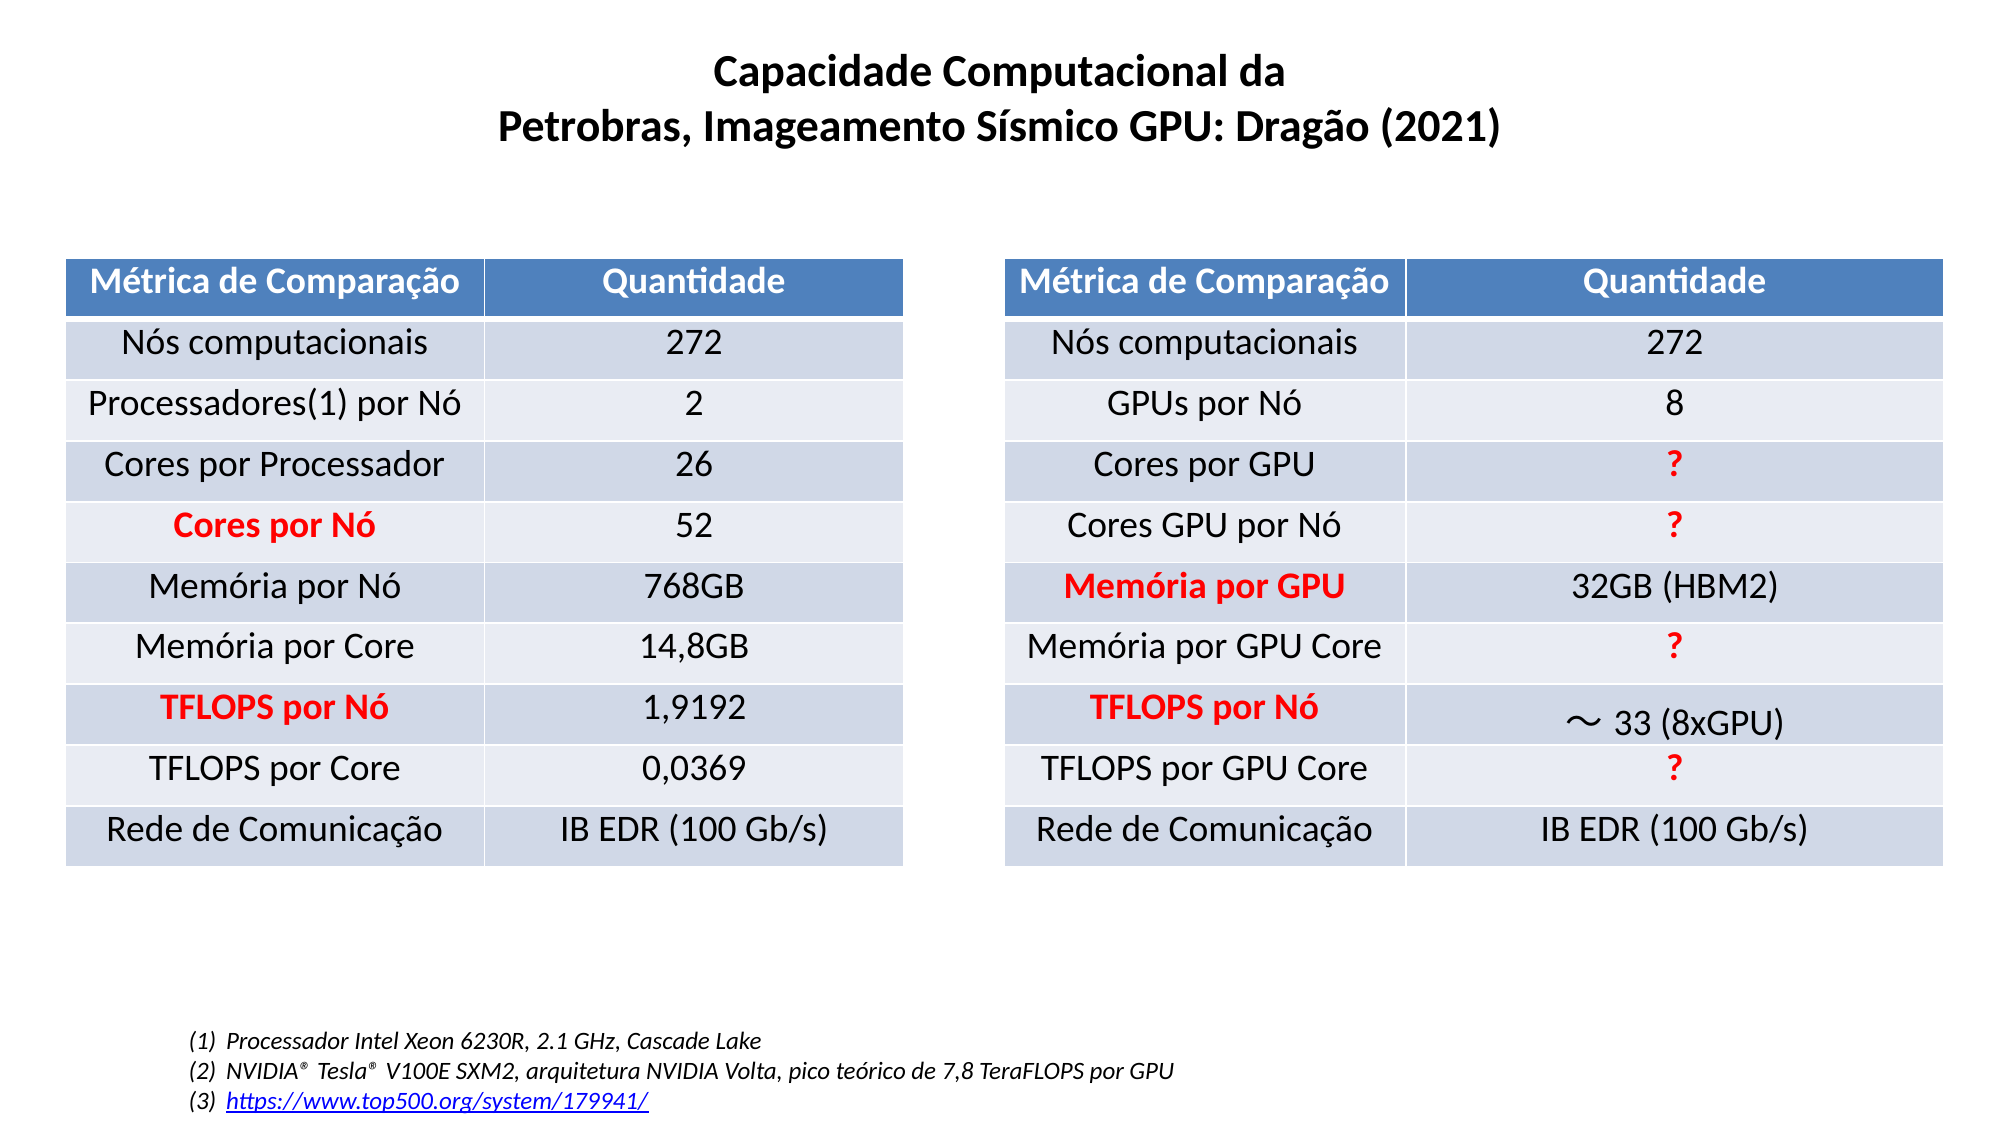

Capacidade Computacional da
Petrobras, Imageamento Sísmico GPU: Dragão (2021)
| Métrica de Comparação | Quantidade |
| --- | --- |
| Nós computacionais | 272 |
| Processadores(1) por Nó | 2 |
| Cores por Processador | 26 |
| Cores por Nó | 52 |
| Memória por Nó | 768GB |
| Memória por Core | 14,8GB |
| TFLOPS por Nó | 1,9192 |
| TFLOPS por Core | 0,0369 |
| Rede de Comunicação | IB EDR (100 Gb/s) |
| Métrica de Comparação | Quantidade |
| --- | --- |
| Nós computacionais | 272 |
| GPUs por Nó | 8 |
| Cores por GPU | ? |
| Cores GPU por Nó | ? |
| Memória por GPU | 32GB (HBM2) |
| Memória por GPU Core | ? |
| TFLOPS por Nó | ～33 (8xGPU) |
| TFLOPS por GPU Core | ? |
| Rede de Comunicação | IB EDR (100 Gb/s) |
Processador Intel Xeon 6230R, 2.1 GHz, Cascade Lake
NVIDIA® Tesla® V100E SXM2, arquitetura NVIDIA Volta, pico teórico de 7,8 TeraFLOPS por GPU
https://www.top500.org/system/179941/